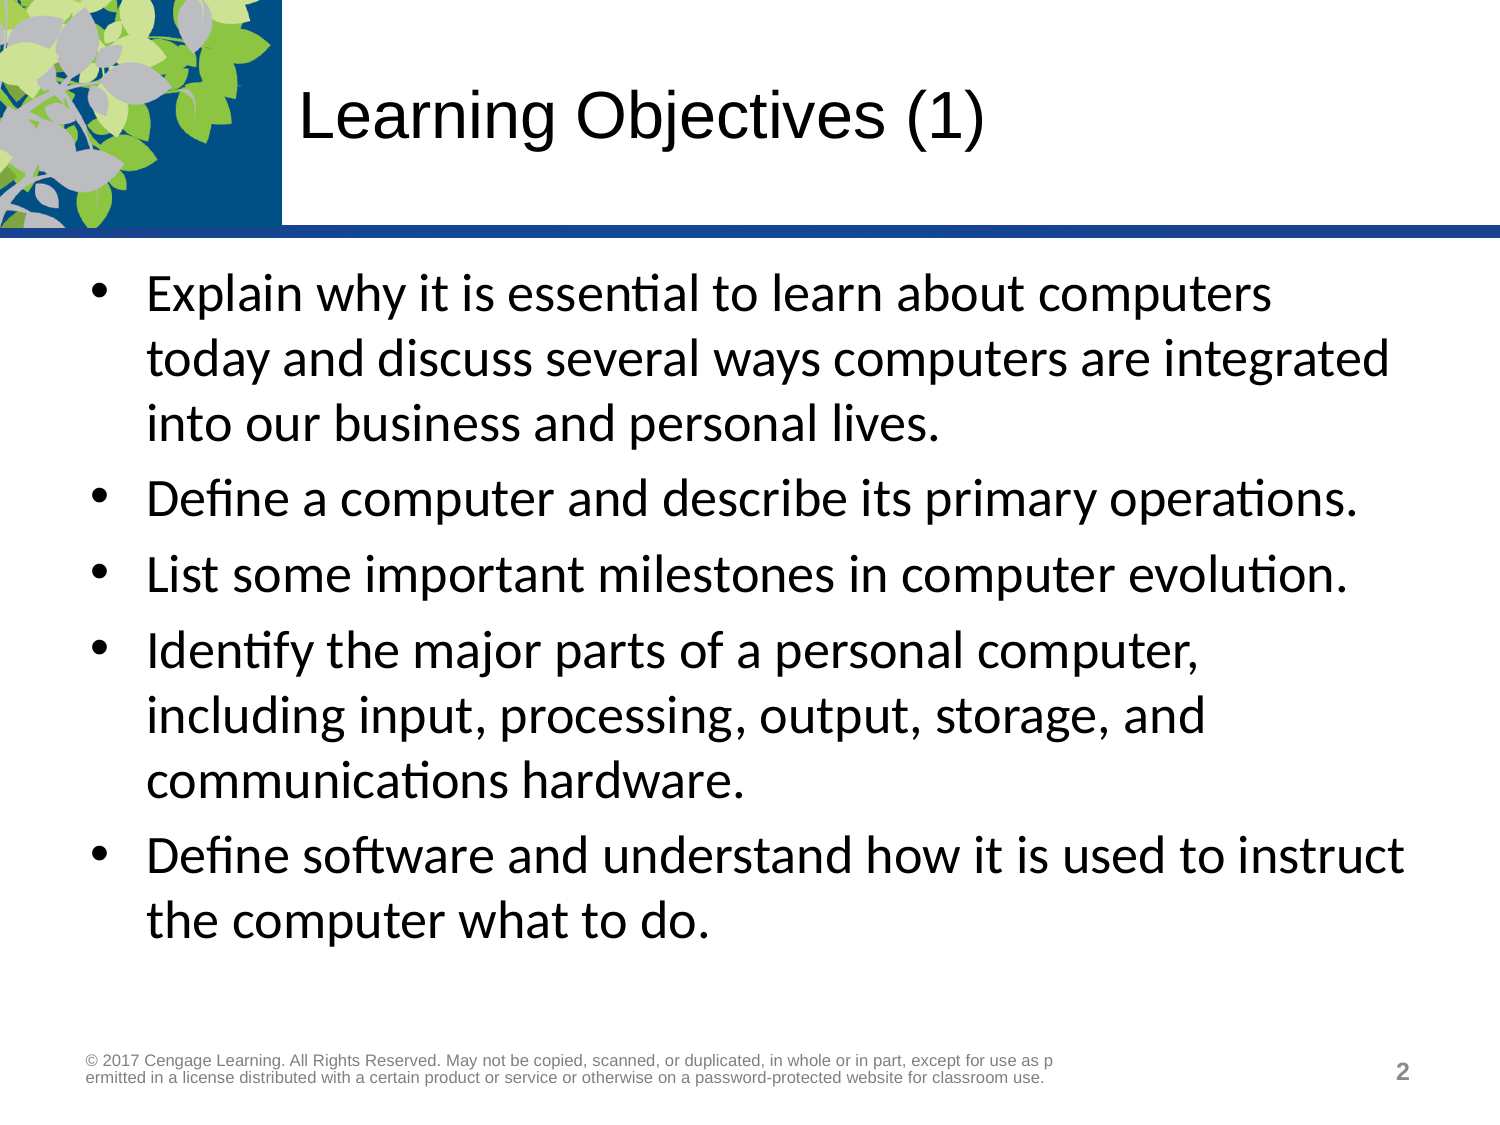

# Learning Objectives (1)
Explain why it is essential to learn about computers today and discuss several ways computers are integrated into our business and personal lives.
Define a computer and describe its primary operations.
List some important milestones in computer evolution.
Identify the major parts of a personal computer, including input, processing, output, storage, and communications hardware.
Define software and understand how it is used to instruct the computer what to do.

2
© 2017 Cengage Learning. All Rights Reserved. May not be copied, scanned, or duplicated, in whole or in part, except for use as permitted in a license distributed with a certain product or service or otherwise on a password-protected website for classroom use.